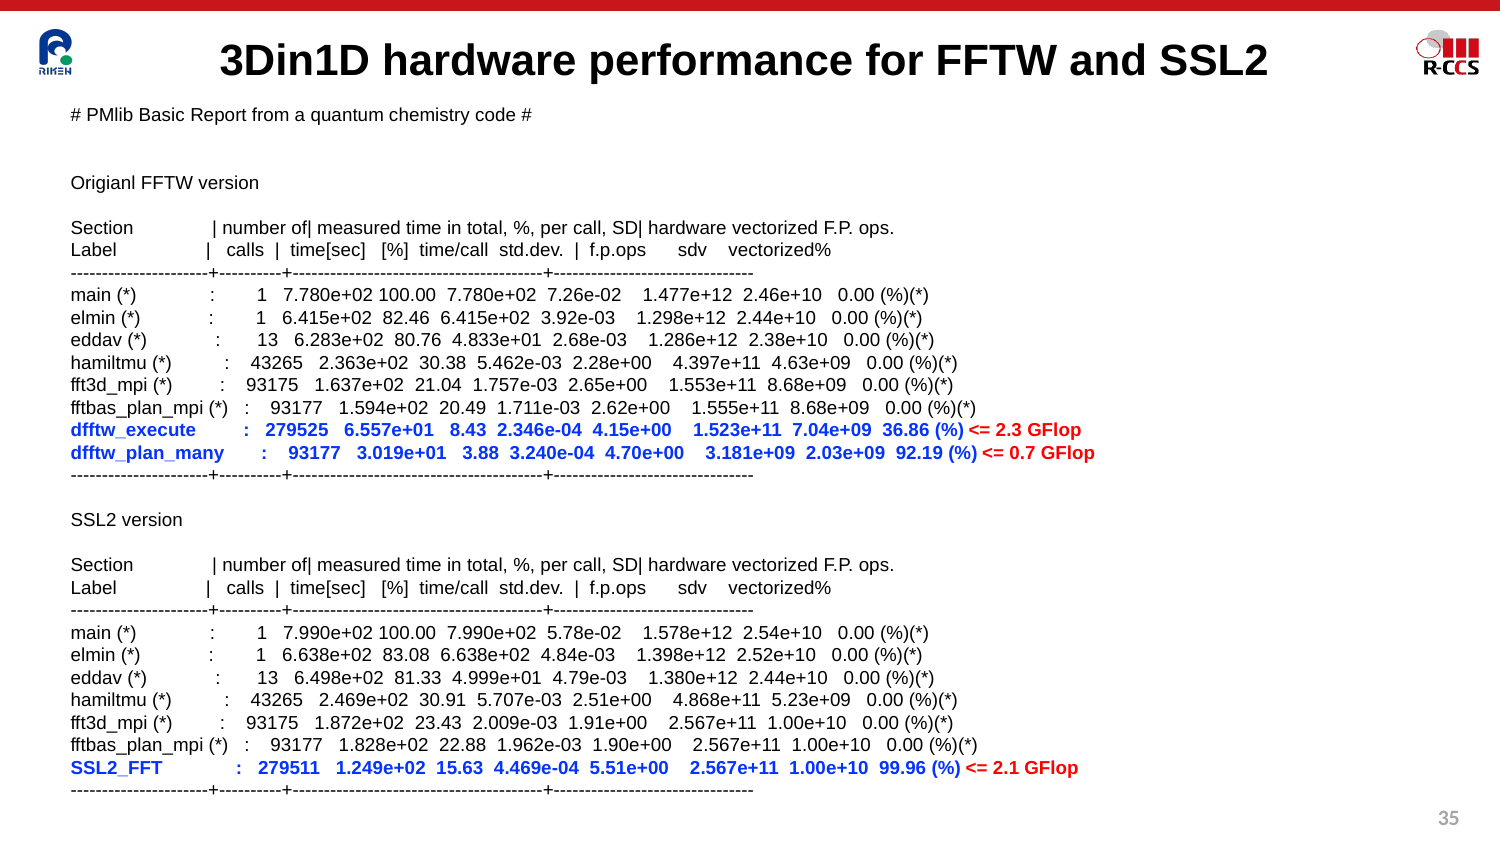

# 3Din1D hardware performance for FFTW and SSL2
# PMlib Basic Report from a quantum chemistry code #

Origianl FFTW version
Section               | number of| measured time in total, %, per call, SD| hardware vectorized F.P. ops.
Label                 |   calls  |  time[sec]   [%]  time/call  std.dev.  |  f.p.ops      sdv    vectorized%
----------------------+----------+----------------------------------------+--------------------------------
main (*)              :        1   7.780e+02 100.00  7.780e+02  7.26e-02    1.477e+12  2.46e+10   0.00 (%)(*)
elmin (*)             :        1   6.415e+02  82.46  6.415e+02  3.92e-03    1.298e+12  2.44e+10   0.00 (%)(*)
eddav (*)             :       13   6.283e+02  80.76  4.833e+01  2.68e-03    1.286e+12  2.38e+10   0.00 (%)(*)
hamiltmu (*)          :    43265   2.363e+02  30.38  5.462e-03  2.28e+00    4.397e+11  4.63e+09   0.00 (%)(*)
fft3d_mpi (*)         :    93175   1.637e+02  21.04  1.757e-03  2.65e+00    1.553e+11  8.68e+09   0.00 (%)(*)
fftbas_plan_mpi (*)   :    93177   1.594e+02  20.49  1.711e-03  2.62e+00    1.555e+11  8.68e+09   0.00 (%)(*)
dfftw_execute         :   279525   6.557e+01   8.43  2.346e-04  4.15e+00    1.523e+11  7.04e+09  36.86 (%) <= 2.3 GFlop
dfftw_plan_many       :    93177   3.019e+01   3.88  3.240e-04  4.70e+00    3.181e+09  2.03e+09  92.19 (%) <= 0.7 GFlop
----------------------+----------+----------------------------------------+--------------------------------
SSL2 version

Section               | number of| measured time in total, %, per call, SD| hardware vectorized F.P. ops.
Label                 |   calls  |  time[sec]   [%]  time/call  std.dev.  |  f.p.ops      sdv    vectorized%
----------------------+----------+----------------------------------------+--------------------------------
main (*)              :        1   7.990e+02 100.00  7.990e+02  5.78e-02    1.578e+12  2.54e+10   0.00 (%)(*)
elmin (*)             :        1   6.638e+02  83.08  6.638e+02  4.84e-03    1.398e+12  2.52e+10   0.00 (%)(*)
eddav (*)             :       13   6.498e+02  81.33  4.999e+01  4.79e-03    1.380e+12  2.44e+10   0.00 (%)(*)
hamiltmu (*)          :    43265   2.469e+02  30.91  5.707e-03  2.51e+00    4.868e+11  5.23e+09   0.00 (%)(*)
fft3d_mpi (*)         :    93175   1.872e+02  23.43  2.009e-03  1.91e+00    2.567e+11  1.00e+10   0.00 (%)(*)
fftbas_plan_mpi (*)   :    93177   1.828e+02  22.88  1.962e-03  1.90e+00    2.567e+11  1.00e+10   0.00 (%)(*)
SSL2_FFT              :   279511   1.249e+02  15.63  4.469e-04  5.51e+00    2.567e+11  1.00e+10  99.96 (%) <= 2.1 GFlop
----------------------+----------+----------------------------------------+--------------------------------
35